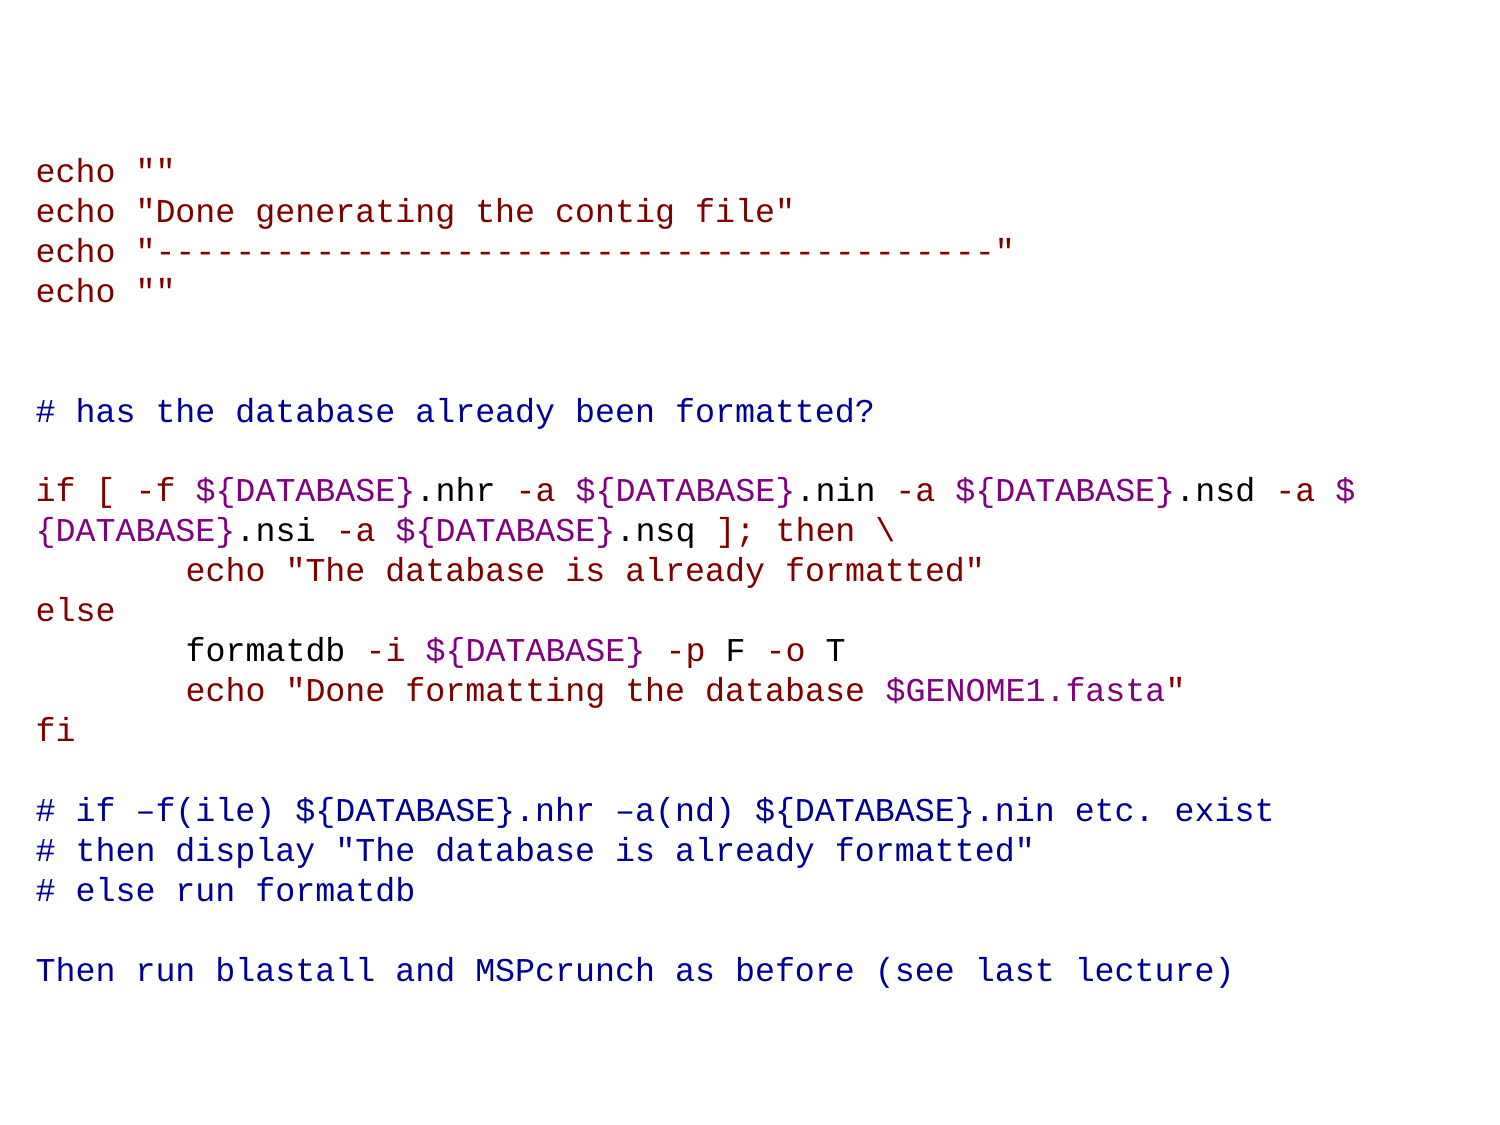

echo ""
echo "Done generating the contig file"
echo "------------------------------------------"
echo ""

# has the database already been formatted?

if [ -f ${DATABASE}.nhr -a ${DATABASE}.nin -a ${DATABASE}.nsd -a ${DATABASE}.nsi -a ${DATABASE}.nsq ]; then \
	echo "The database is already formatted"
else
	formatdb -i ${DATABASE} -p F -o T
	echo "Done formatting the database $GENOME1.fasta"
fi

# if –f(ile) ${DATABASE}.nhr –a(nd) ${DATABASE}.nin etc. exist
# then display "The database is already formatted"
# else run formatdb

Then run blastall and MSPcrunch as before (see last lecture)